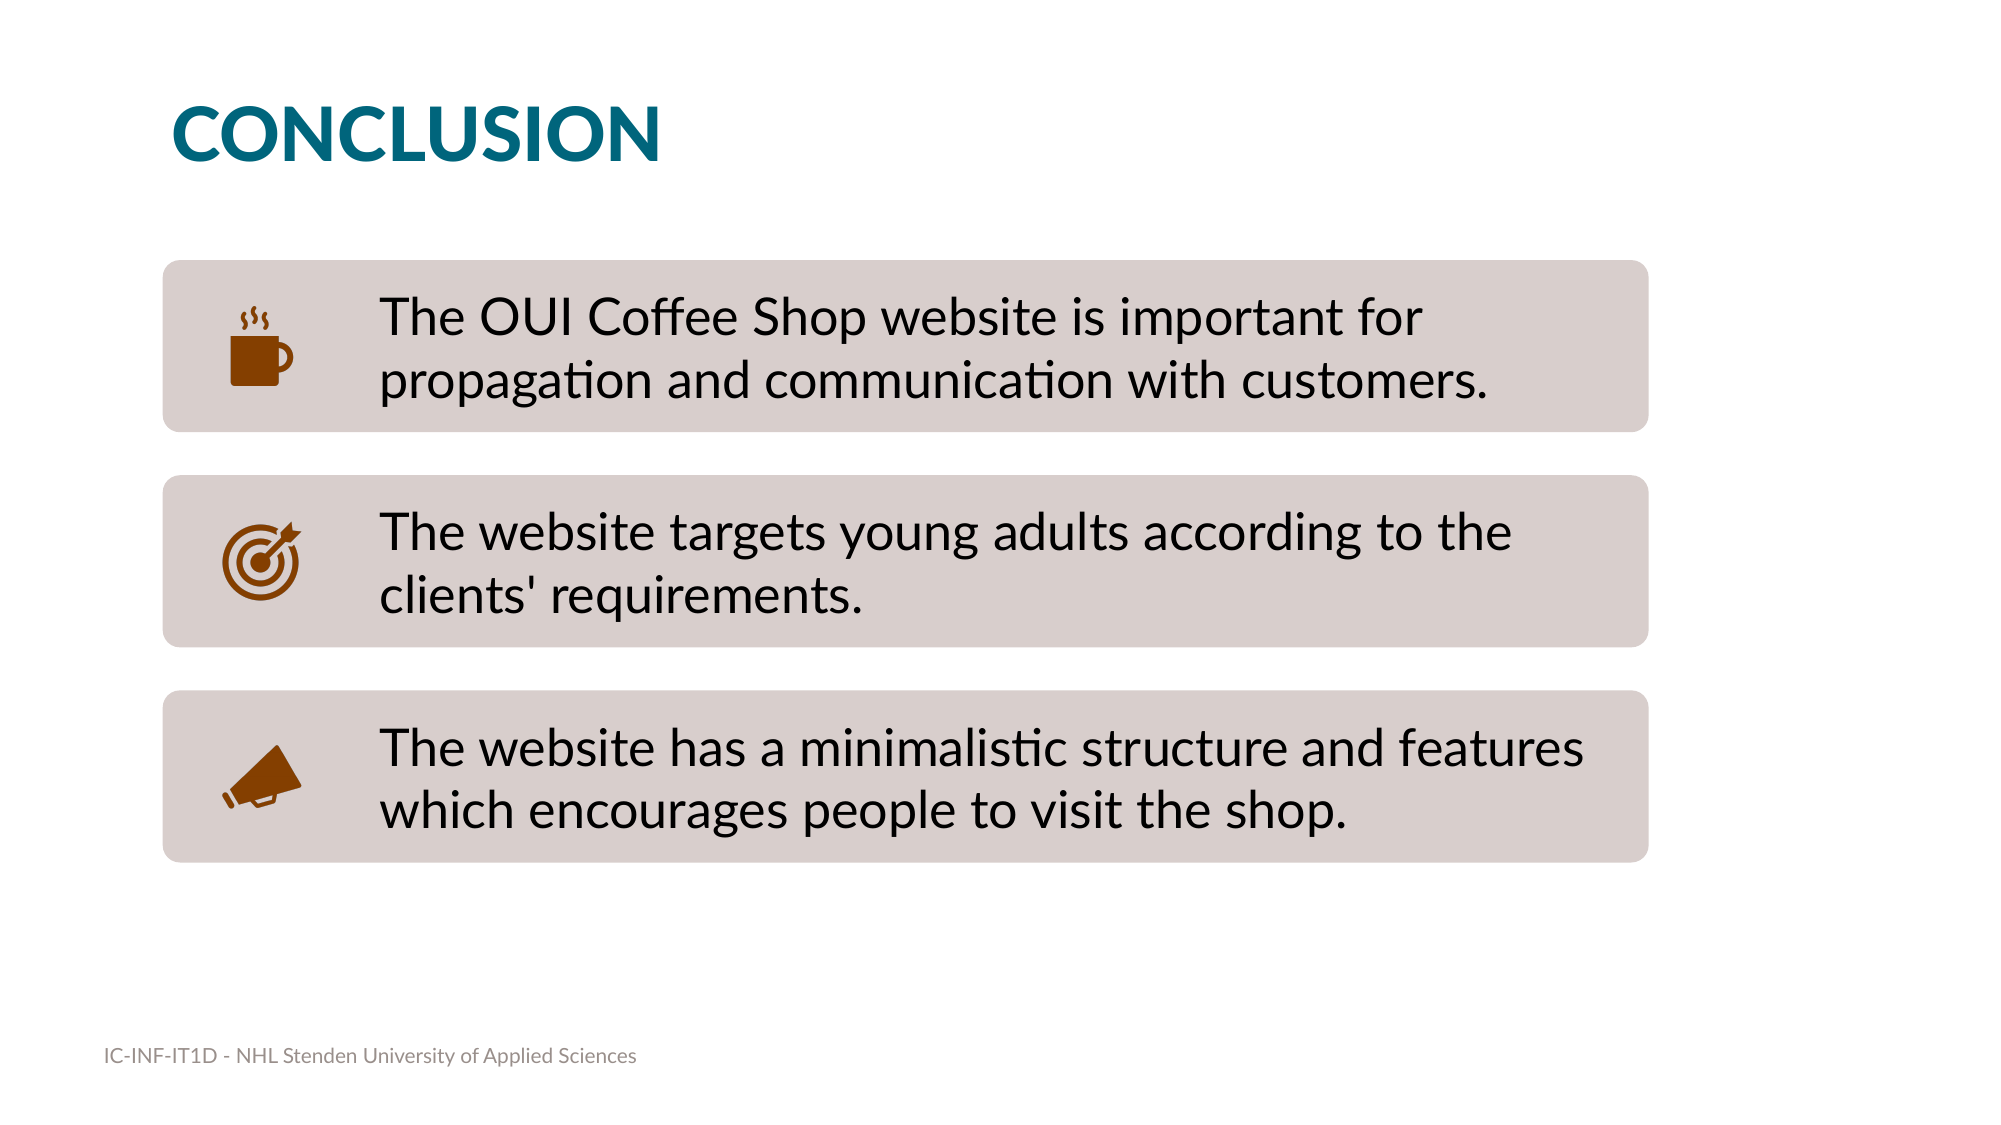

# Conclusion
The OUI Coffee Shop website is important for propagation and communication with customers.
The website targets young adults according to the clients' requirements.
The website has a minimalistic structure and features which encourages people to visit the shop.
IC-INF-IT1D - NHL Stenden University of Applied Sciences